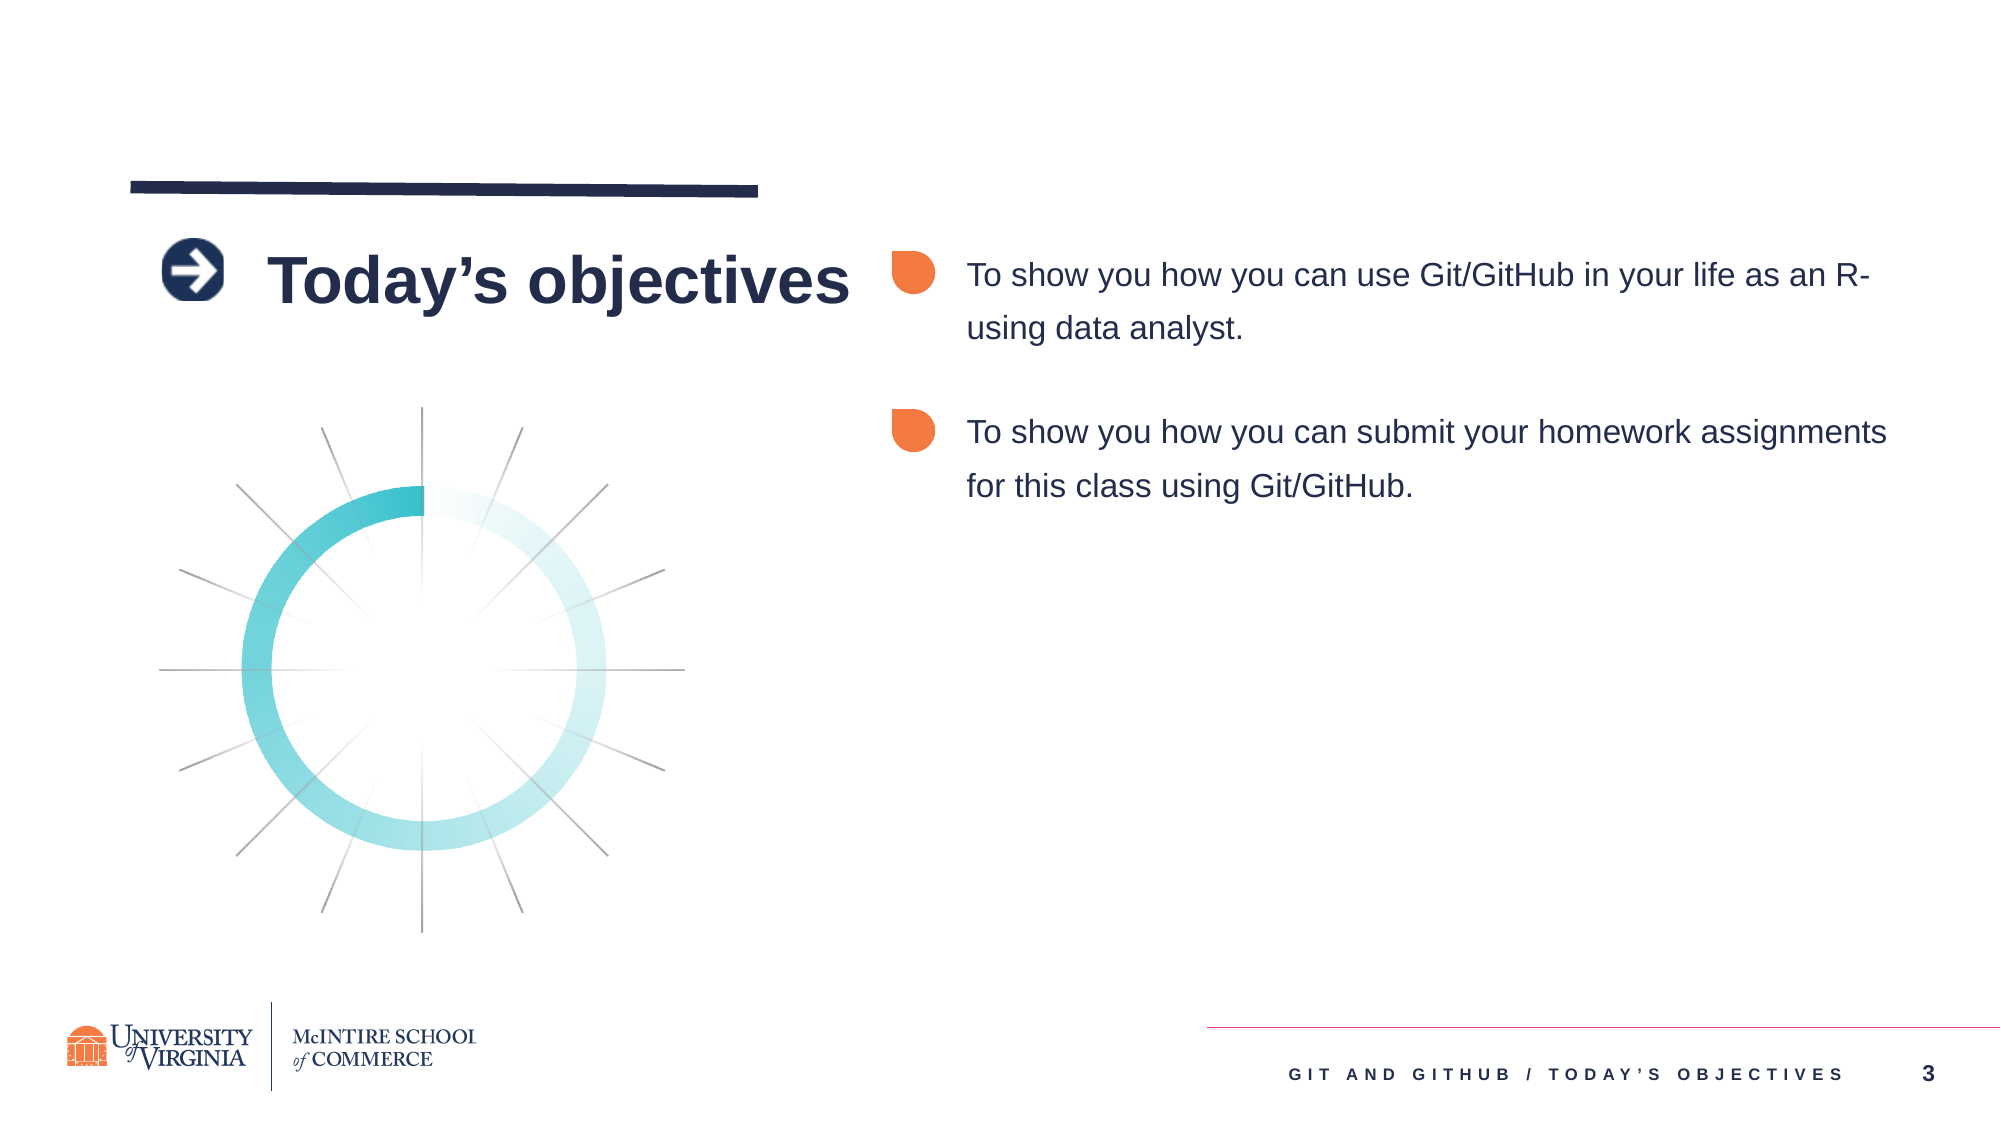

# Today’s objectives
To show you how you can use Git/GitHub in your life as an R-using data analyst.
To show you how you can submit your homework assignments for this class using Git/GitHub.
3
Git and github / today’s objectives